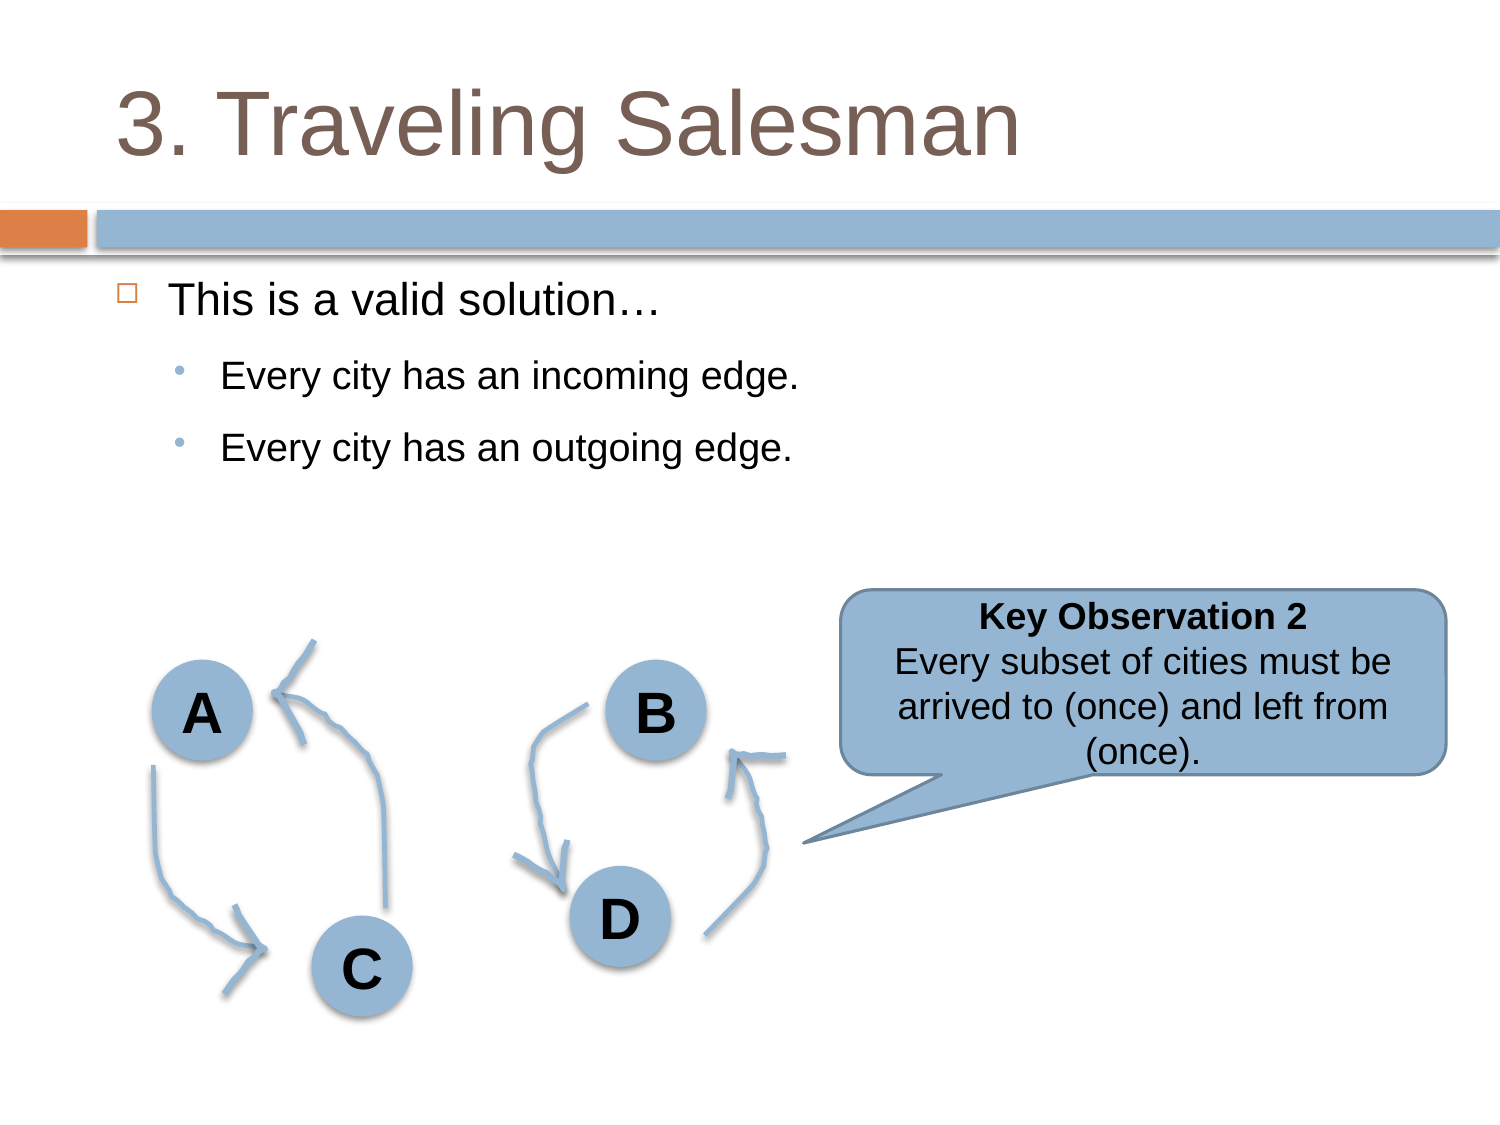

# 3. Traveling Salesman
This is a valid solution…
Every city has an incoming edge.
Every city has an outgoing edge.

Key Observation 2
Every subset of cities must be arrived to (once) and left from (once).

B
A

D
C